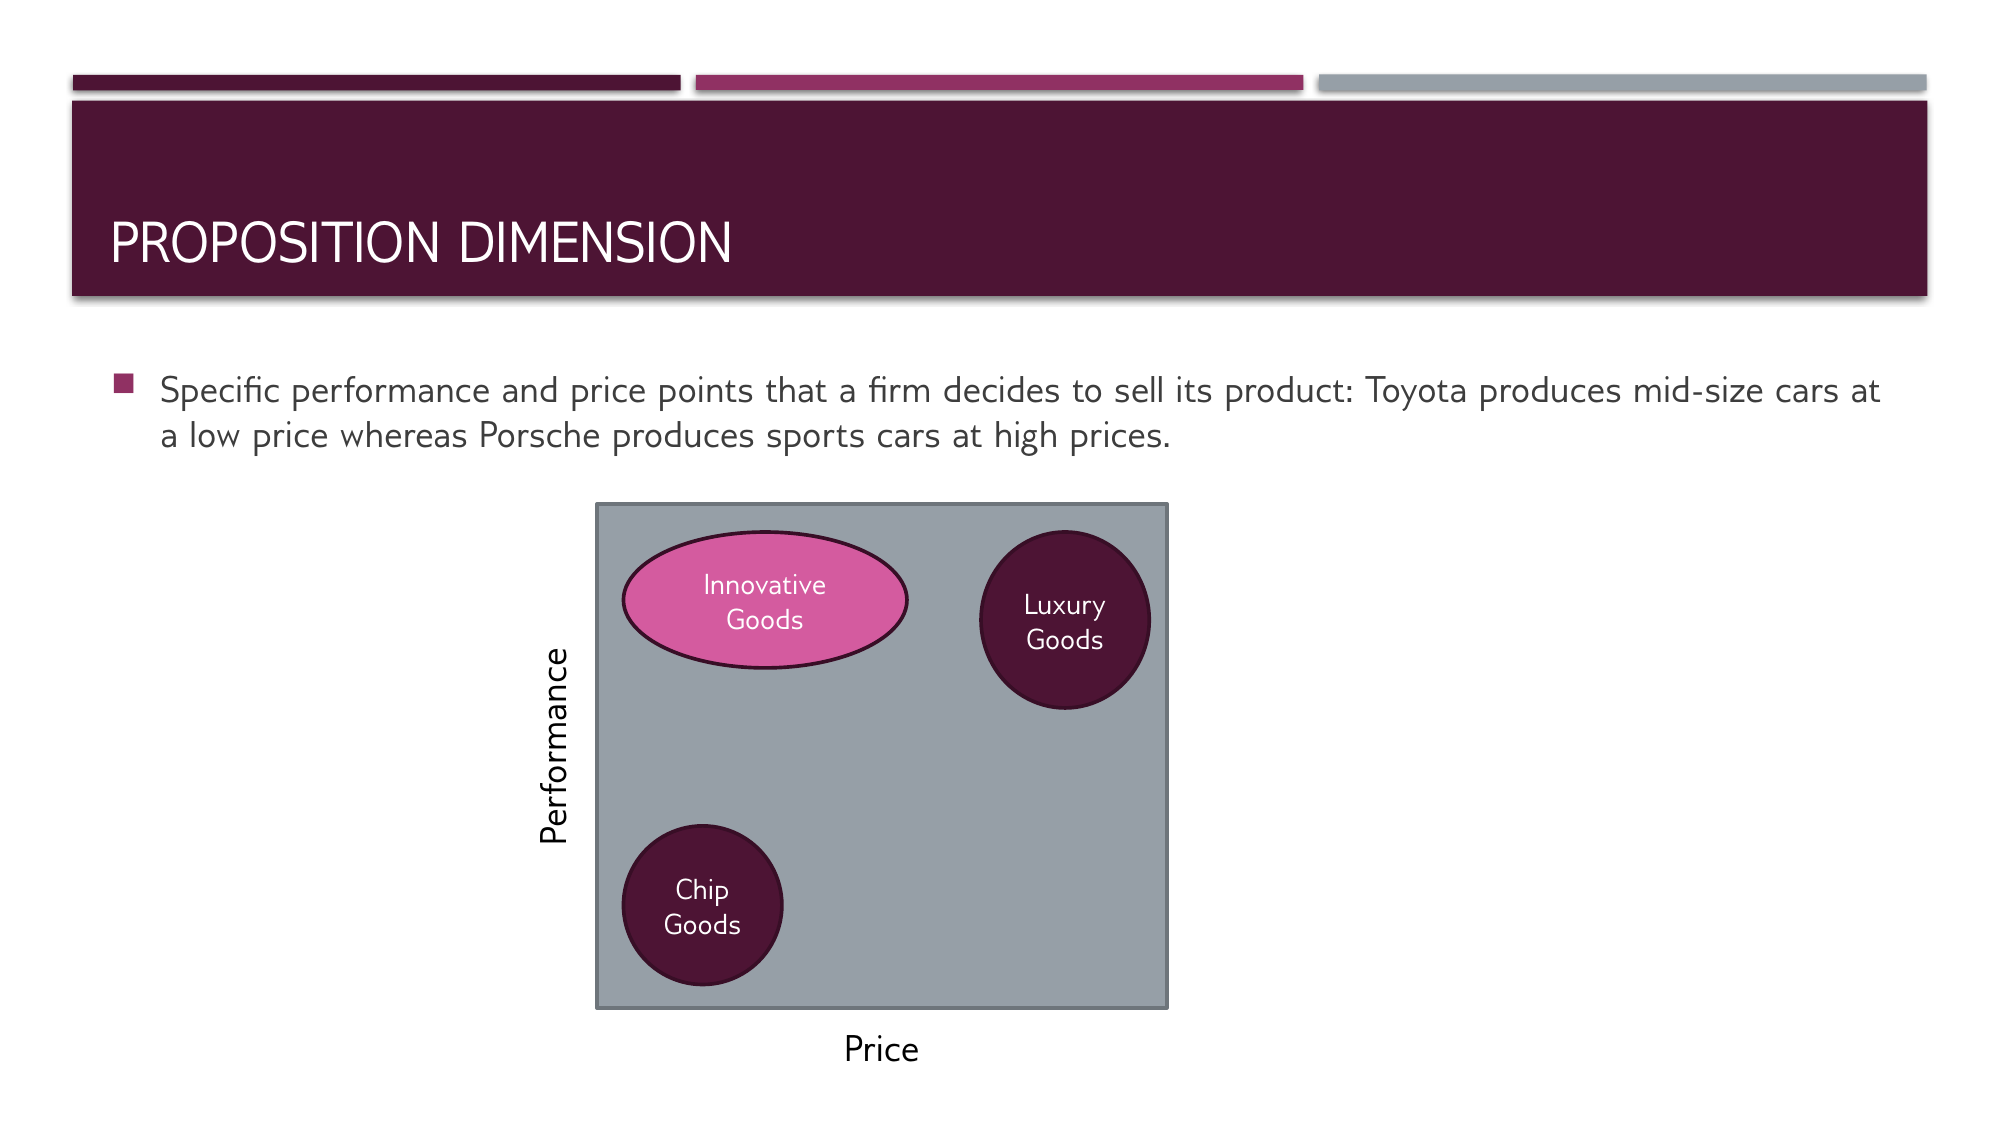

# Proposition Dimension
Specific performance and price points that a firm decides to sell its product: Toyota produces mid-size cars at a low price whereas Porsche produces sports cars at high prices.

Innovative Goods
Luxury Goods
Performance
Chip Goods
Price